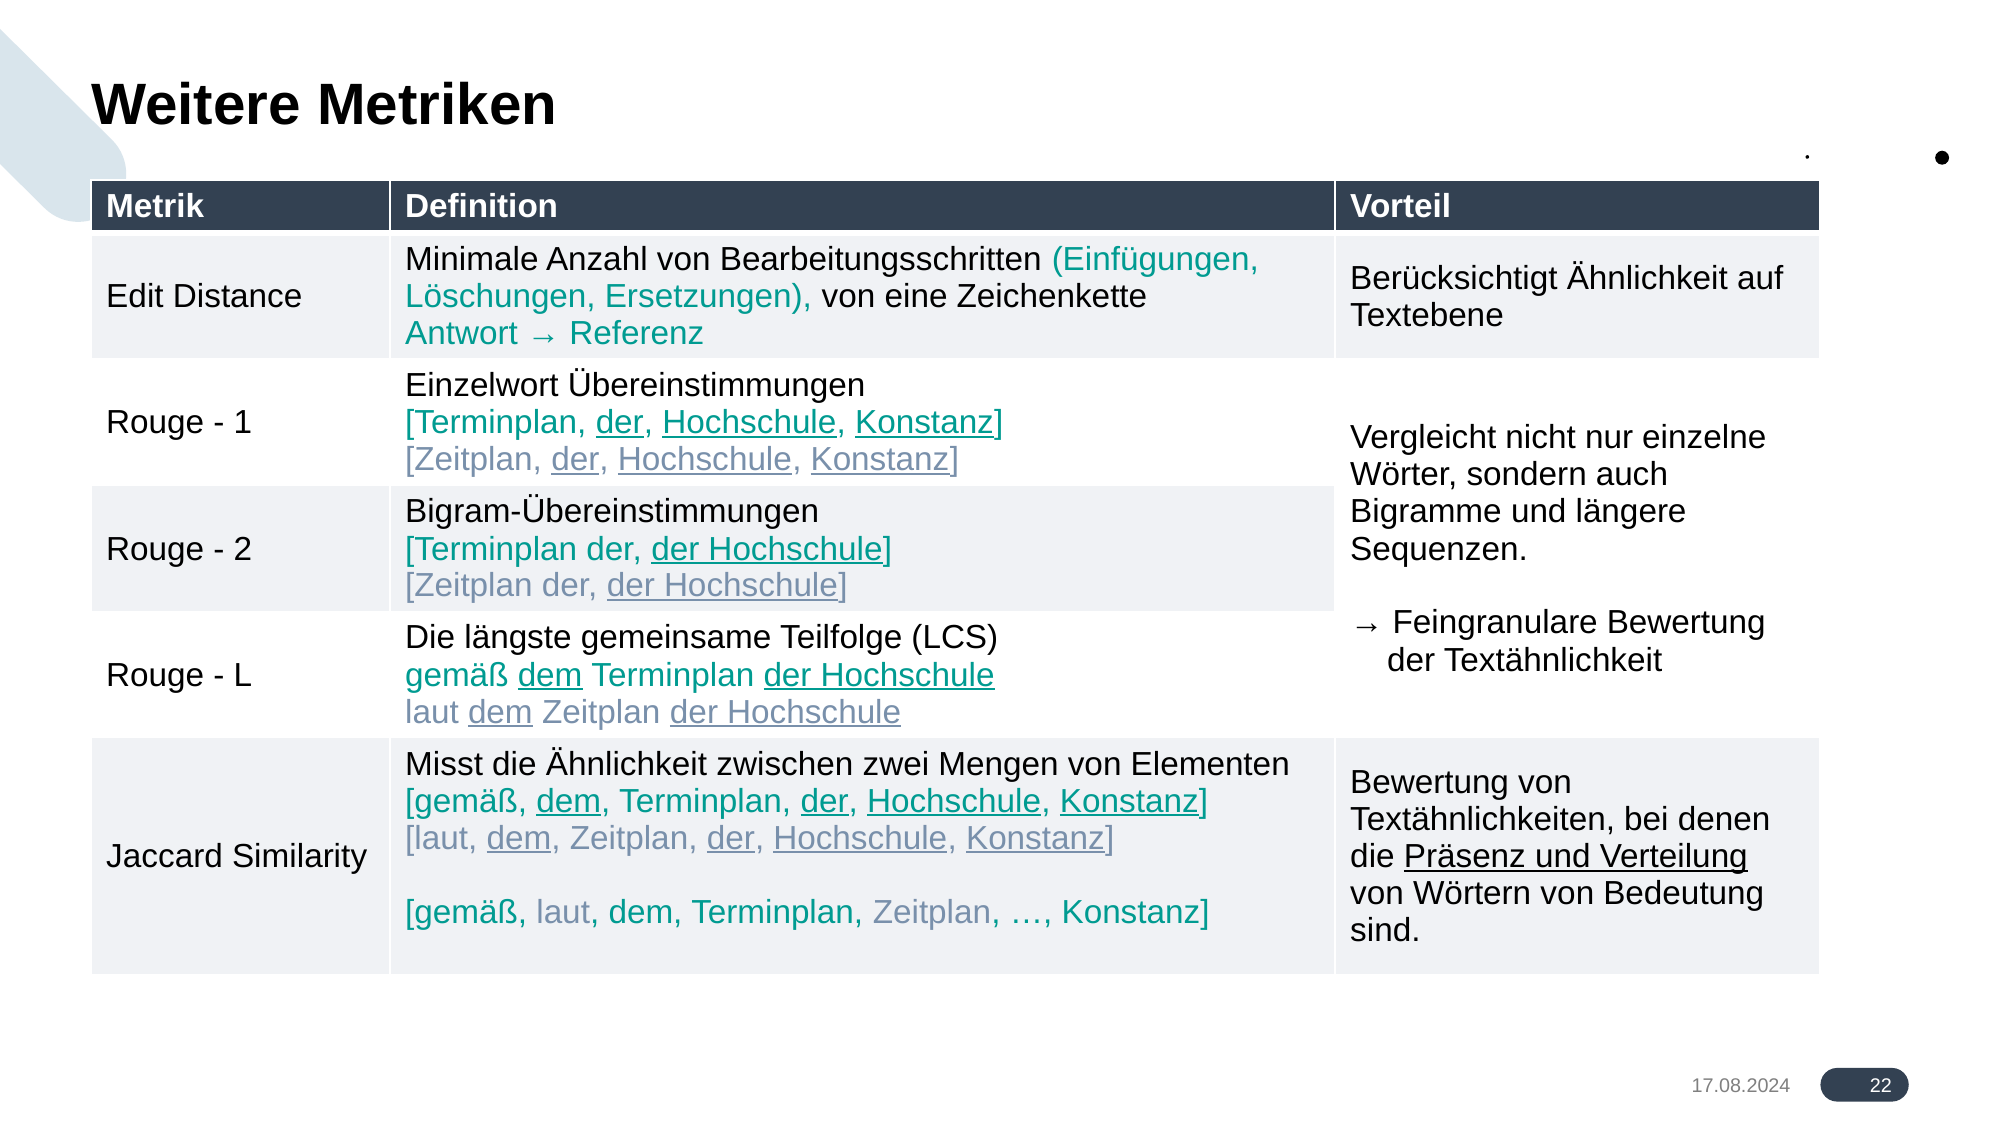

# Weitere Metriken
| Metrik | Definition | Vorteil |
| --- | --- | --- |
| Edit Distance | Minimale Anzahl von Bearbeitungsschritten (Einfügungen, Löschungen, Ersetzungen), von eine Zeichenkette Antwort → Referenz | Berücksichtigt Ähnlichkeit auf Textebene |
| Rouge - 1 | Einzelwort Übereinstimmungen [Terminplan, der, Hochschule, Konstanz] [Zeitplan, der, Hochschule, Konstanz] | Vergleicht nicht nur einzelne Wörter, sondern auch Bigramme und längere Sequenzen. → Feingranulare Bewertung der Textähnlichkeit |
| Rouge - 2 | Bigram-Übereinstimmungen [Terminplan der, der Hochschule] [Zeitplan der, der Hochschule] |  |
| Rouge - L | Die längste gemeinsame Teilfolge (LCS) gemäß dem Terminplan der Hochschule laut dem Zeitplan der Hochschule |  |
| Jaccard Similarity | Misst die Ähnlichkeit zwischen zwei Mengen von Elementen [gemäß, dem, Terminplan, der, Hochschule, Konstanz] [laut, dem, Zeitplan, der, Hochschule, Konstanz] [gemäß, laut, dem, Terminplan, Zeitplan, …, Konstanz] | Bewertung von Textähnlichkeiten, bei denen die Präsenz und Verteilung von Wörtern von Bedeutung sind. |
22
17.08.2024